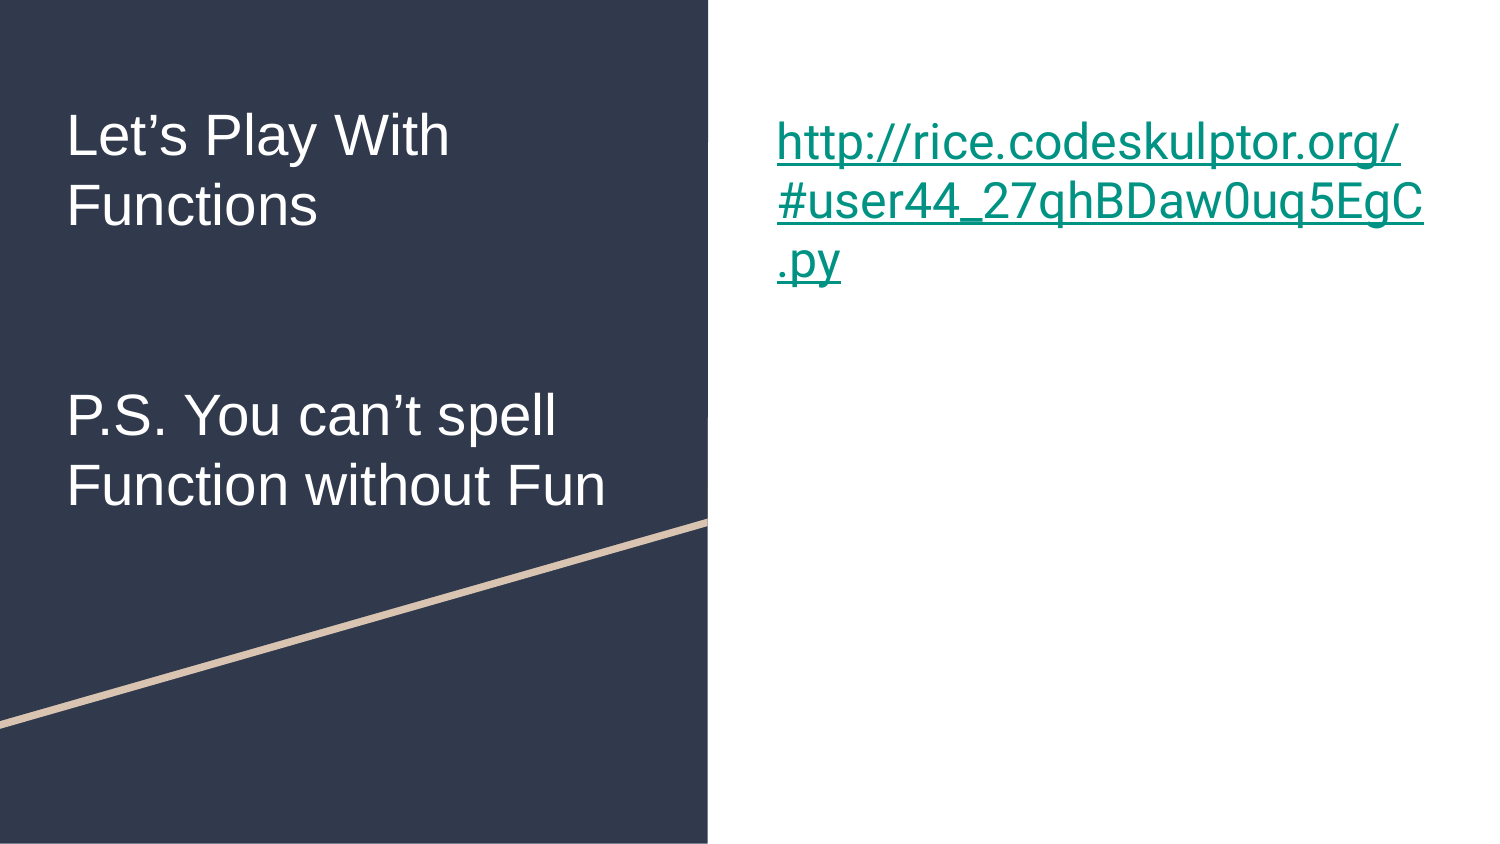

# Let’s Play With Functions

P.S. You can’t spell Function without Fun
http://rice.codeskulptor.org/#user44_27qhBDaw0uq5EgC.py